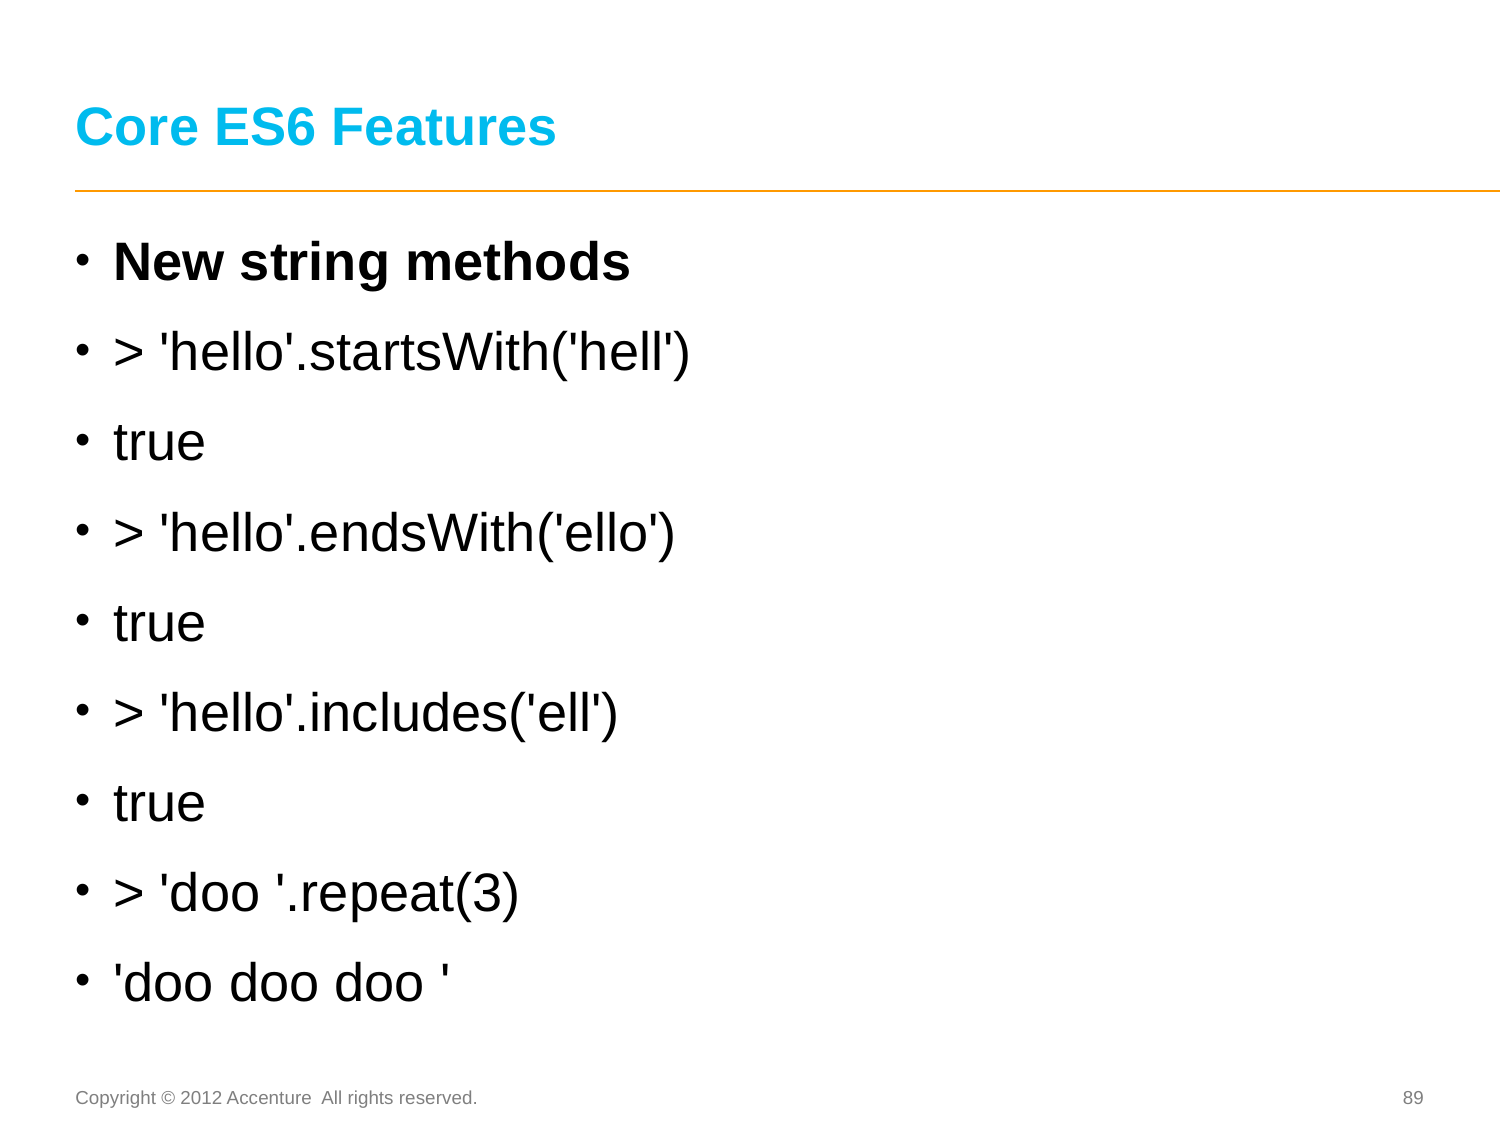

# Core ES6 Features
New string methods
> 'hello'.startsWith('hell')
true
> 'hello'.endsWith('ello')
true
> 'hello'.includes('ell')
true
> 'doo '.repeat(3)
'doo doo doo '